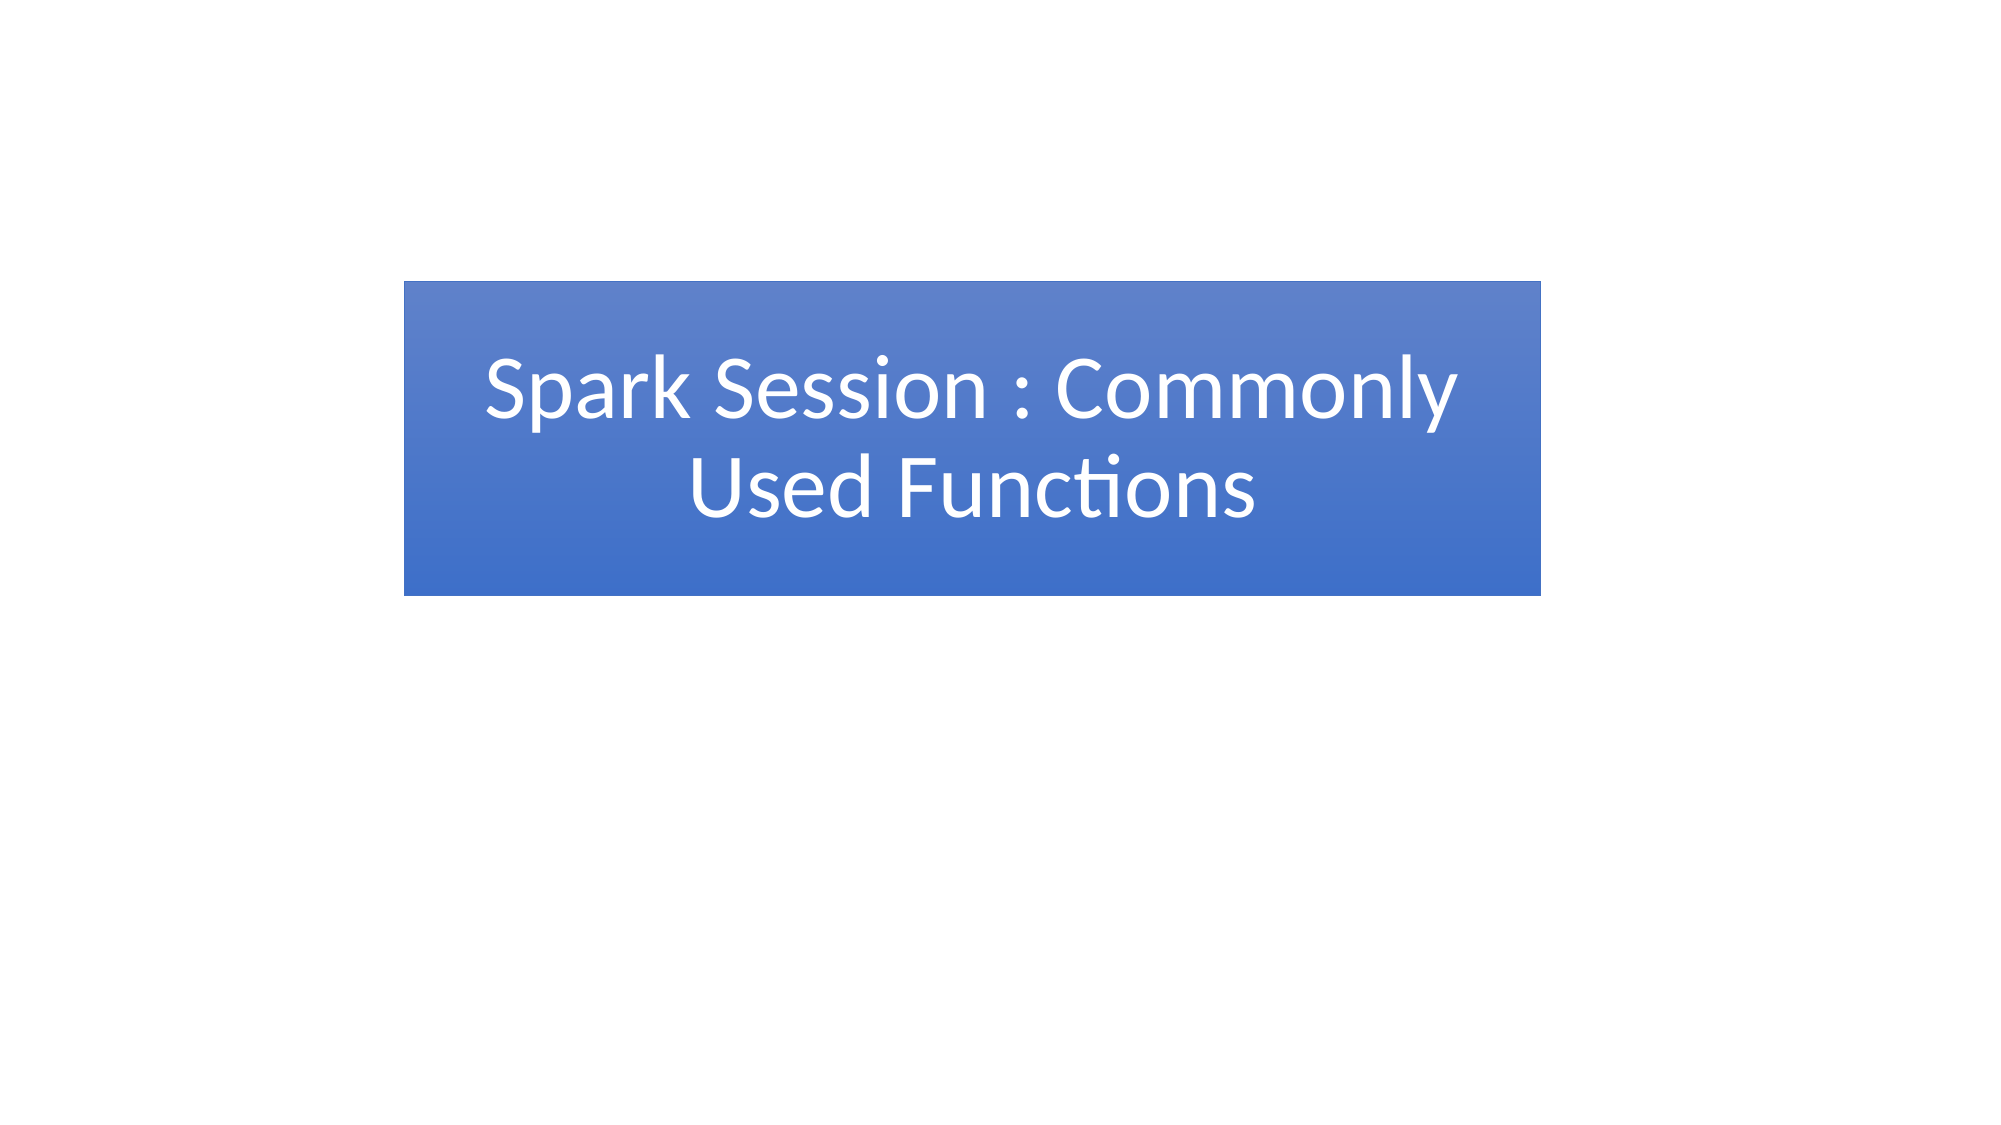

# Spark Session : Commonly Used Functions